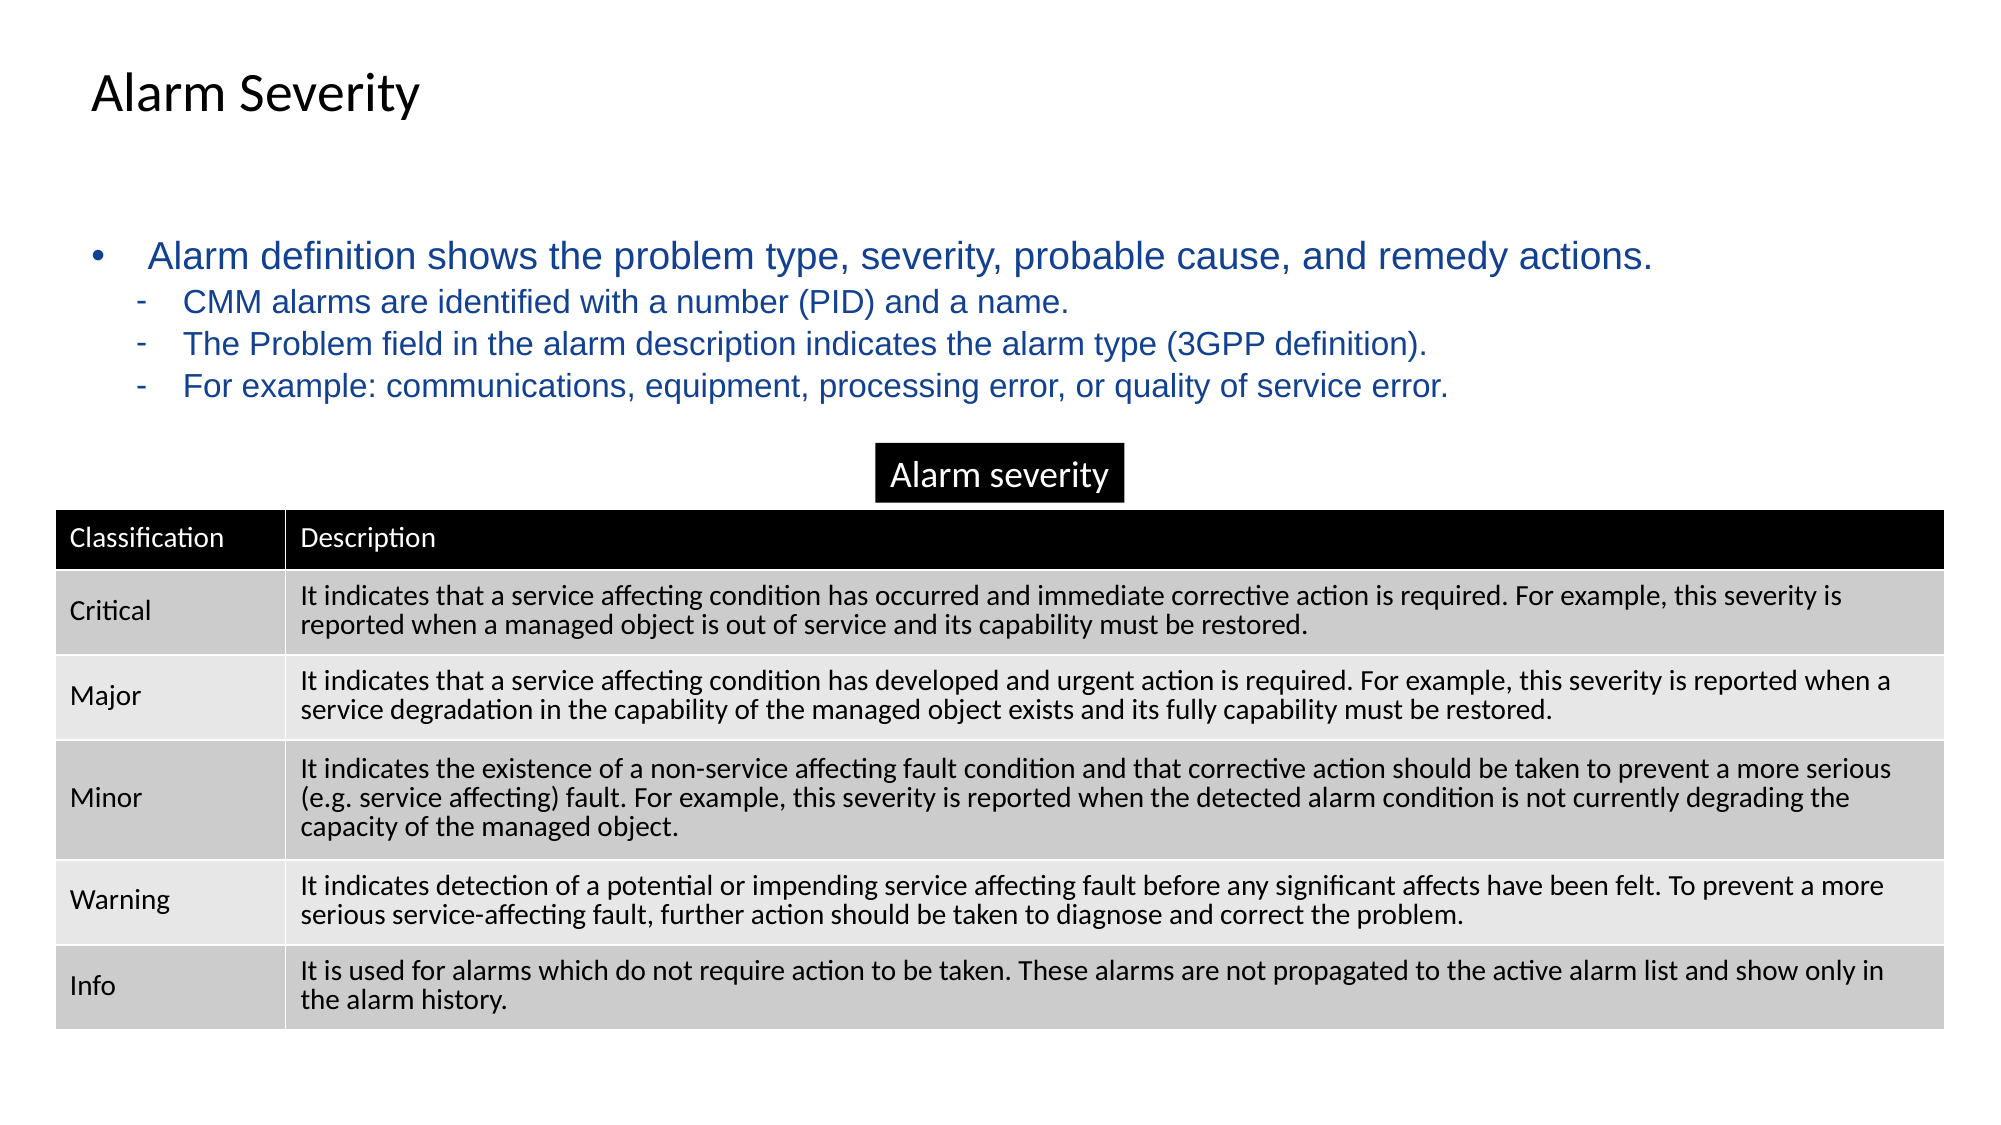

Slide excluded from Table of Contents
# Alarm Severity
Alarm definition shows the problem type, severity, probable cause, and remedy actions.
CMM alarms are identified with a number (PID) and a name.
The Problem field in the alarm description indicates the alarm type (3GPP definition).
For example: communications, equipment, processing error, or quality of service error.

Alarm severity
| Classification | Description |
| --- | --- |
| Critical | It indicates that a service affecting condition has occurred and immediate corrective action is required. For example, this severity is reported when a managed object is out of service and its capability must be restored. |
| Major | It indicates that a service affecting condition has developed and urgent action is required. For example, this severity is reported when a service degradation in the capability of the managed object exists and its fully capability must be restored. |
| Minor | It indicates the existence of a non-service affecting fault condition and that corrective action should be taken to prevent a more serious (e.g. service affecting) fault. For example, this severity is reported when the detected alarm condition is not currently degrading the capacity of the managed object. |
| Warning | It indicates detection of a potential or impending service affecting fault before any significant affects have been felt. To prevent a more serious service-affecting fault, further action should be taken to diagnose and correct the problem. |
| Info | It is used for alarms which do not require action to be taken. These alarms are not propagated to the active alarm list and show only in the alarm history. |